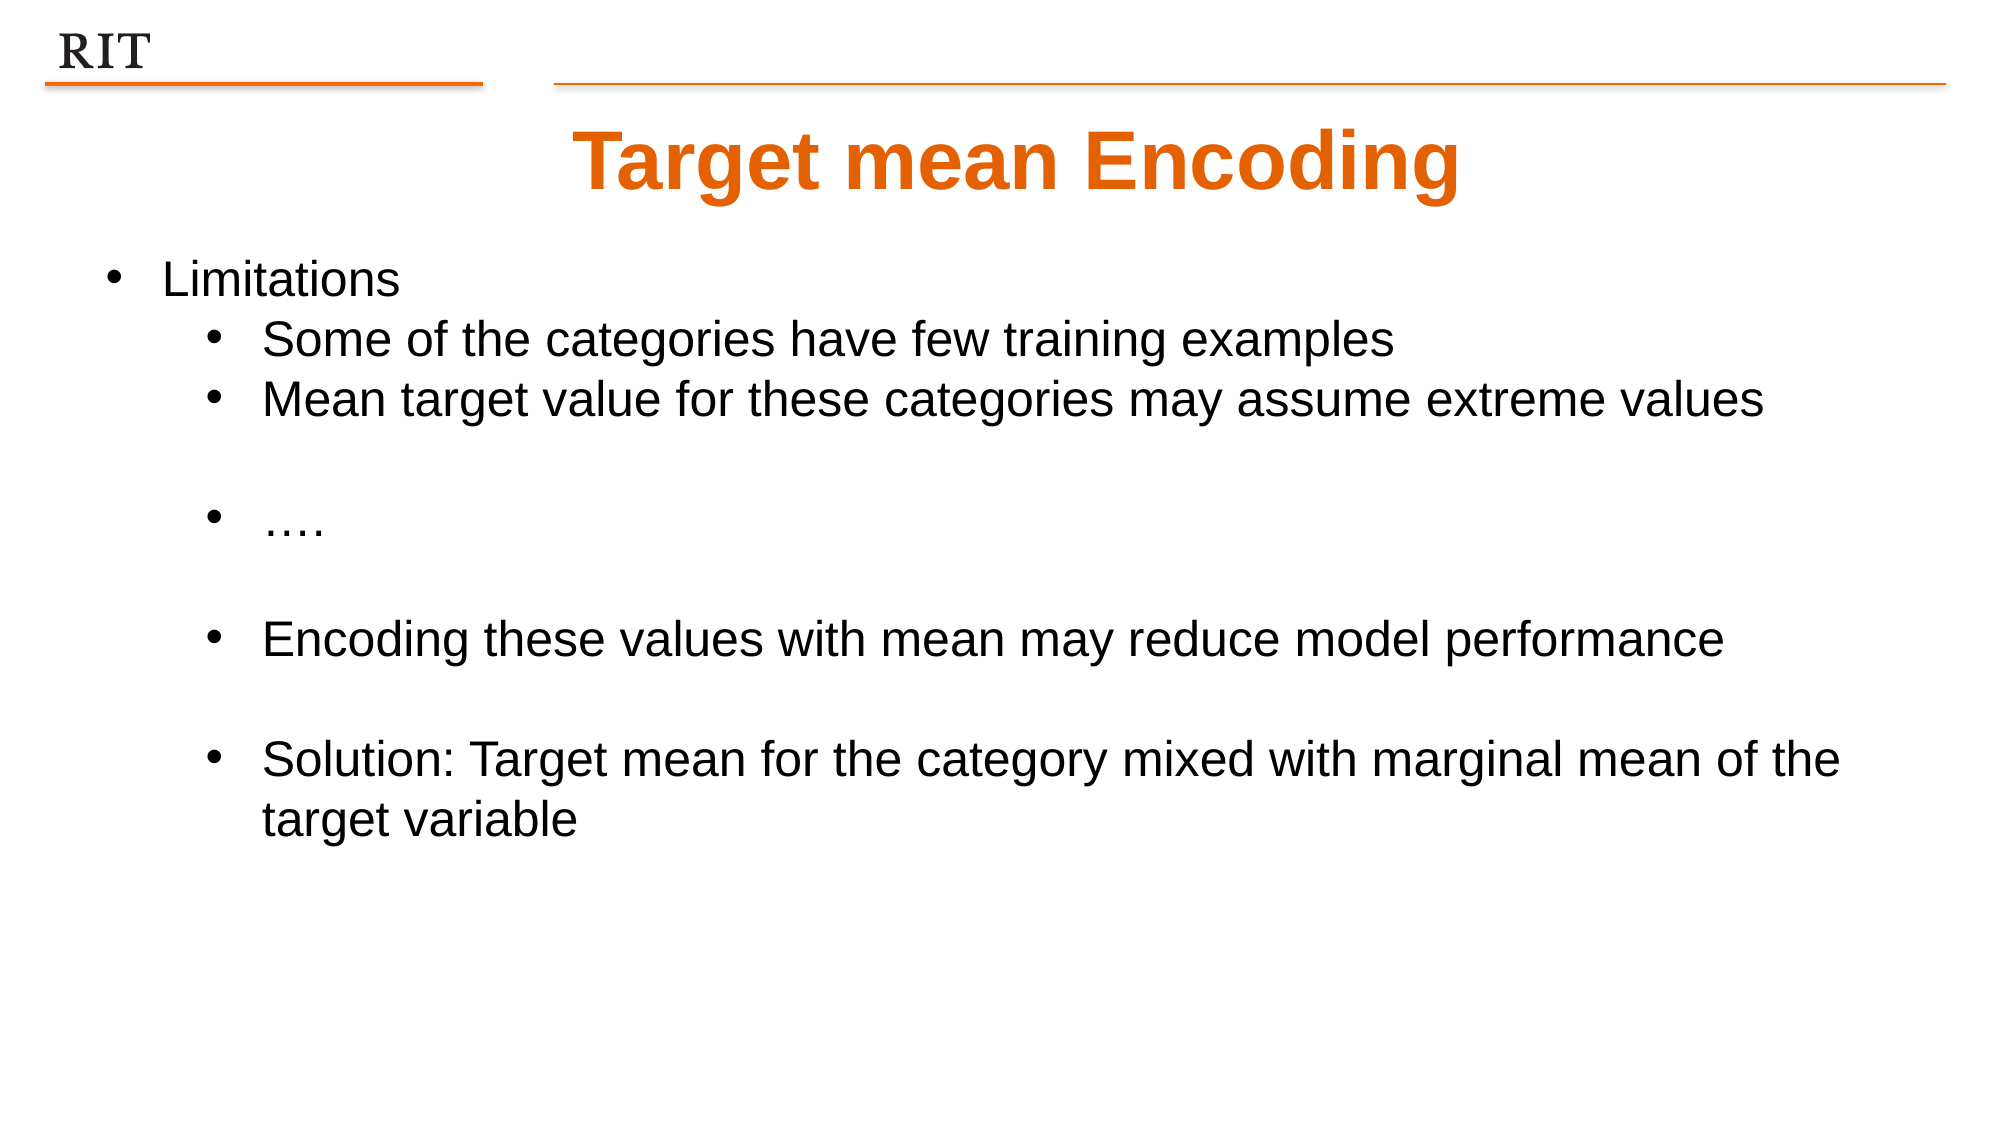

Target mean Encoding
Limitations
Some of the categories have few training examples
Mean target value for these categories may assume extreme values

….

Encoding these values with mean may reduce model performance

Solution: Target mean for the category mixed with marginal mean of the target variable